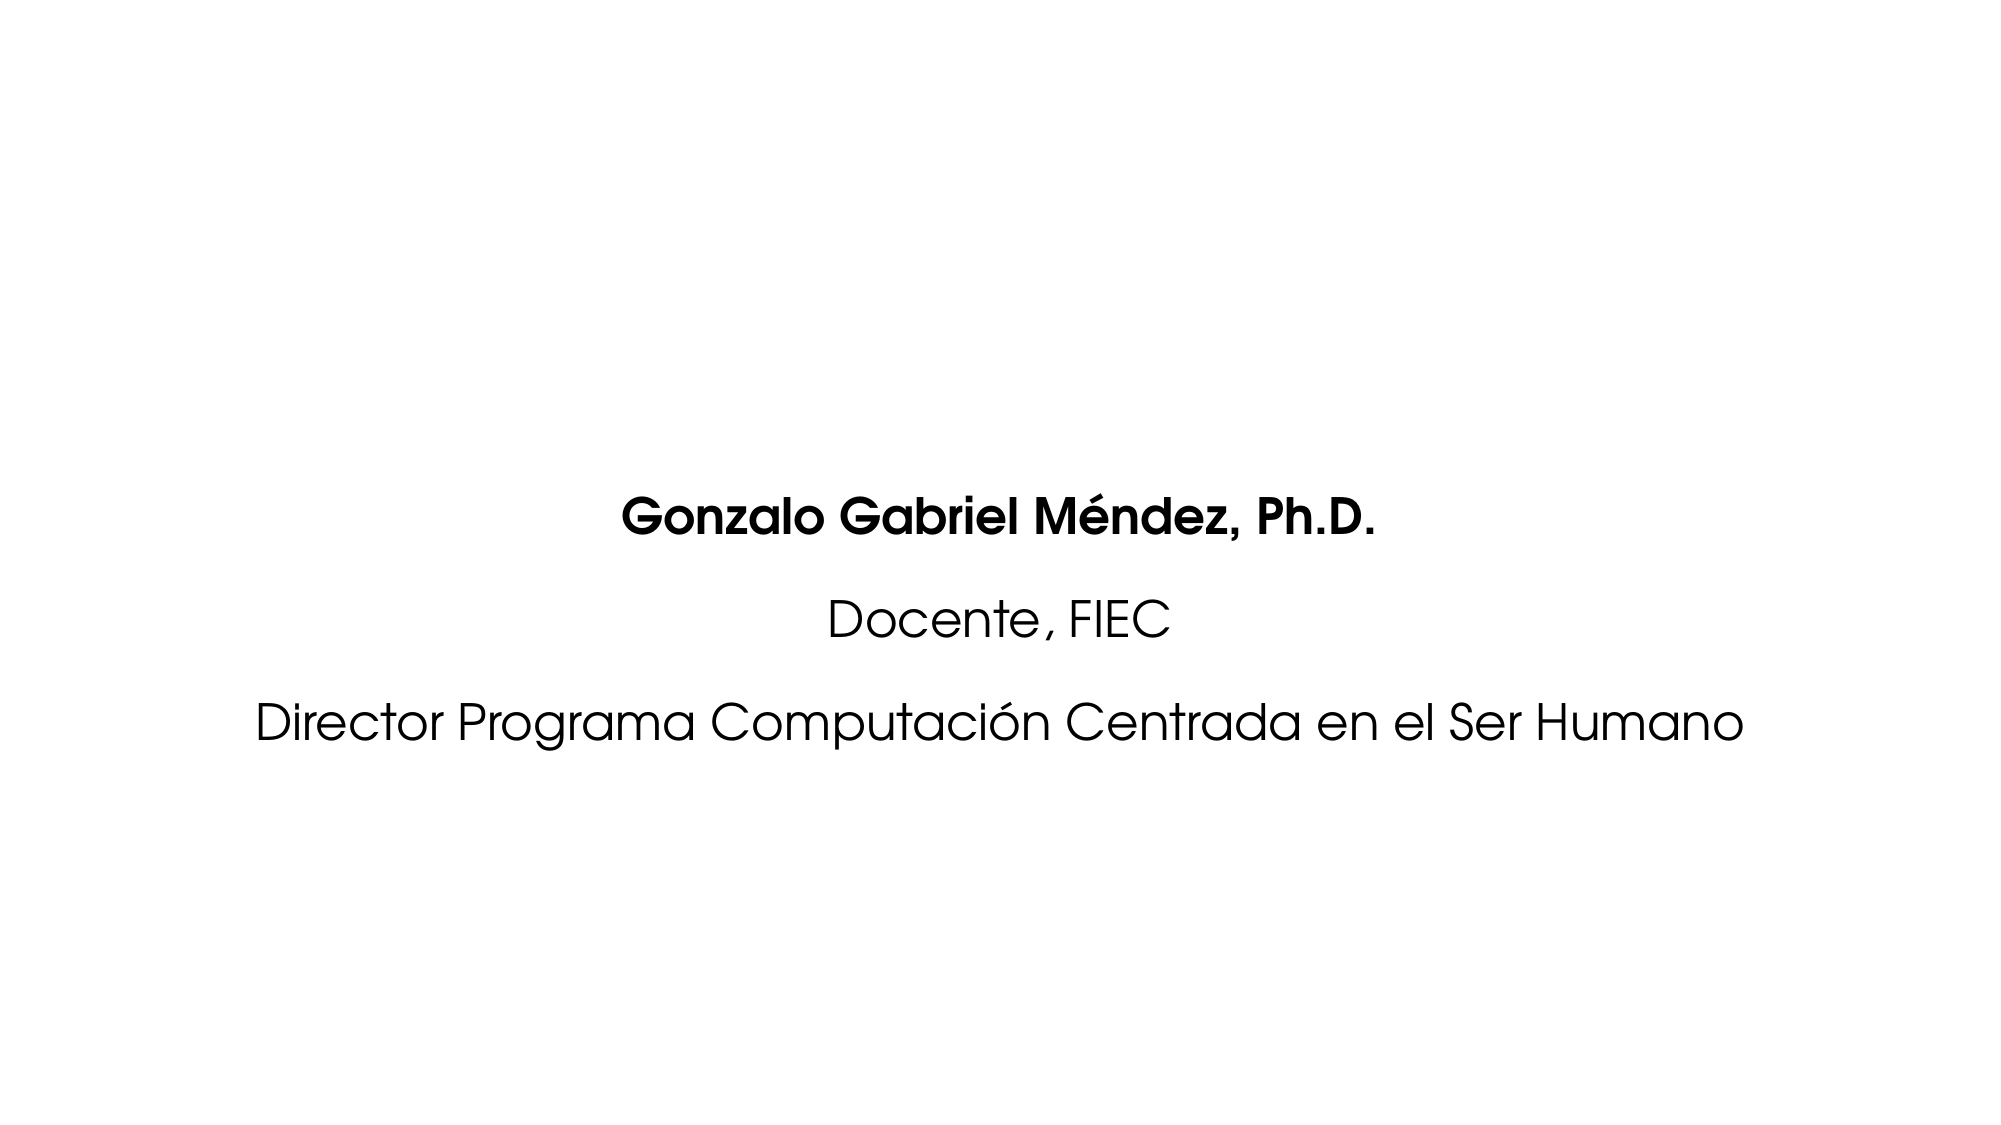

Gonzalo Gabriel Méndez, Ph.D.
Docente, FIEC
Director Programa Computación Centrada en el Ser Humano